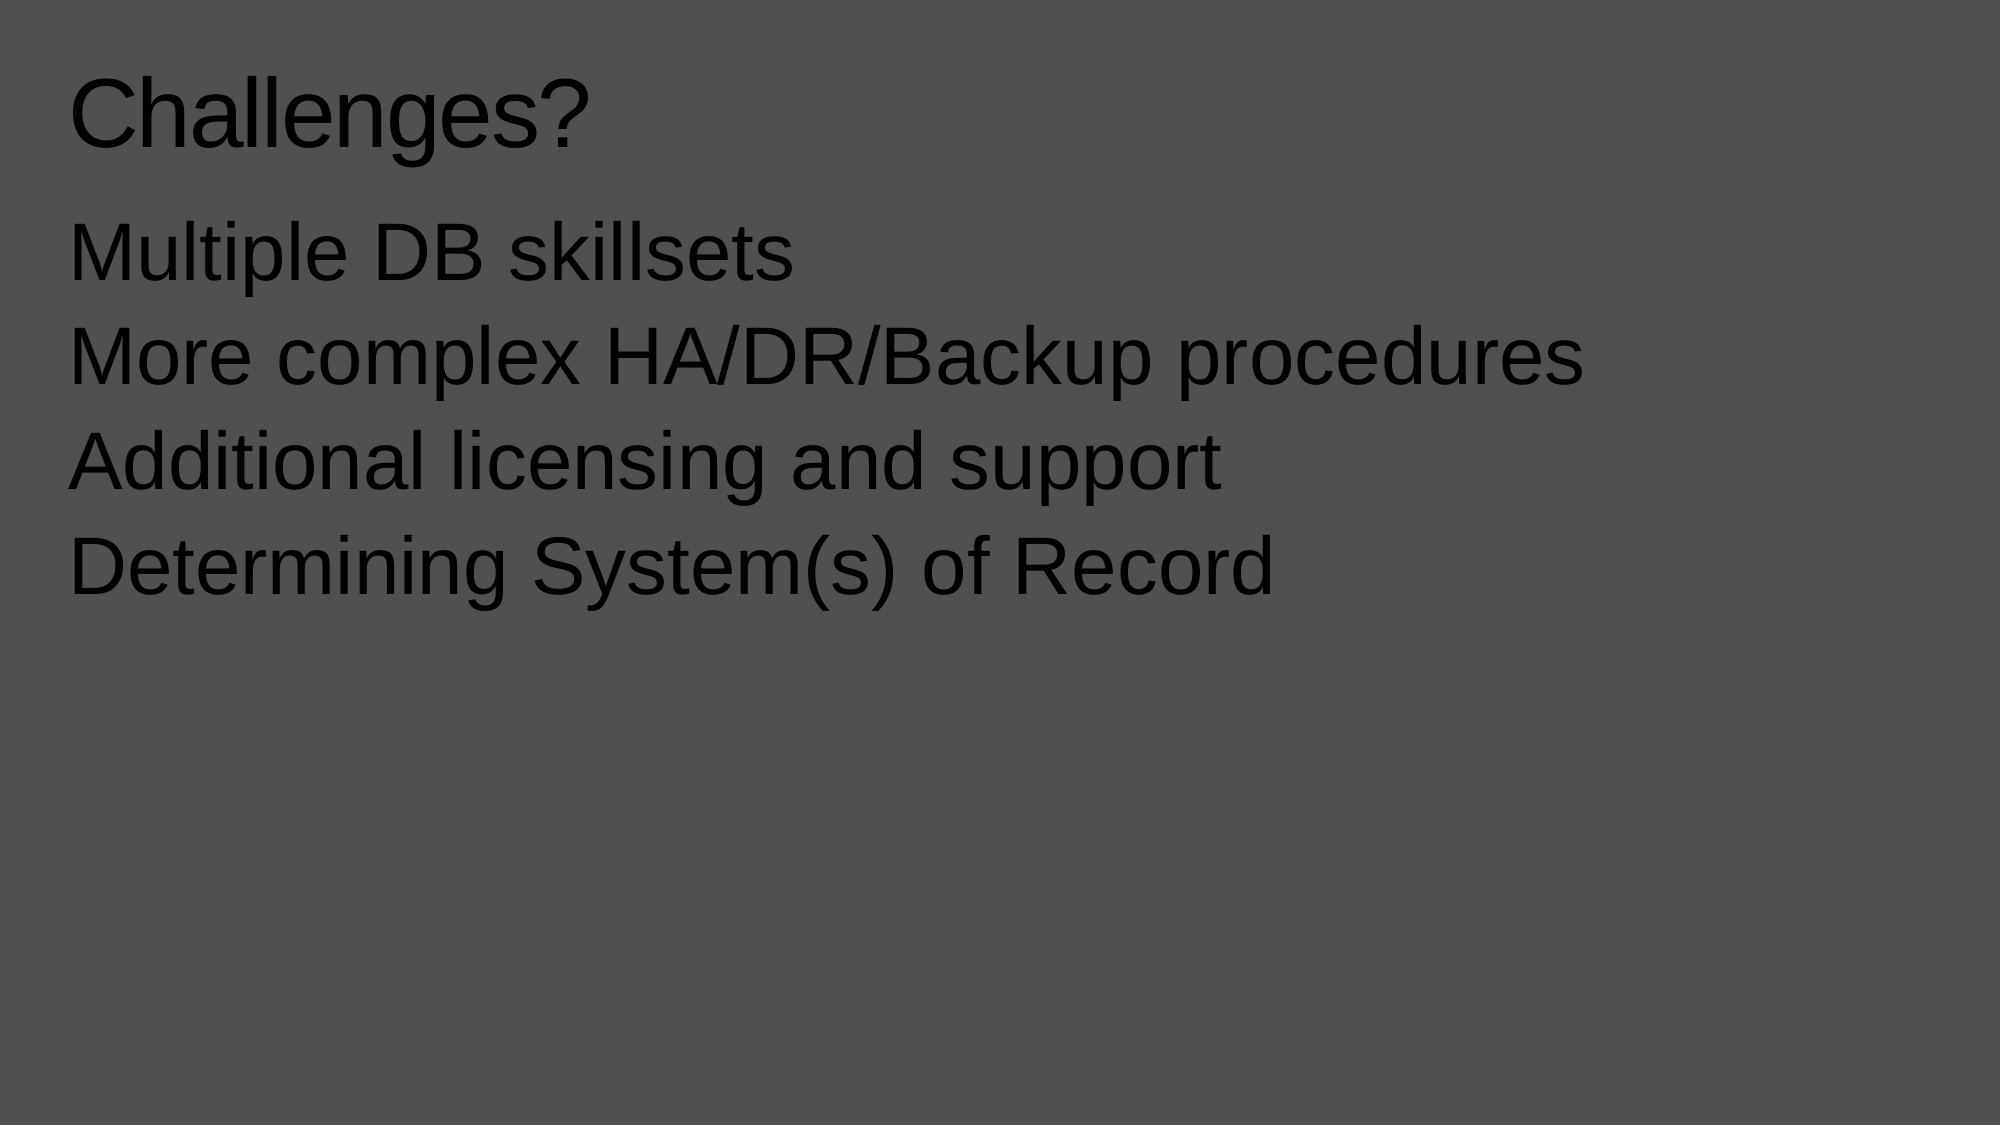

# Challenges?
Multiple DB skillsets
More complex HA/DR/Backup procedures
Additional licensing and support
Determining System(s) of Record